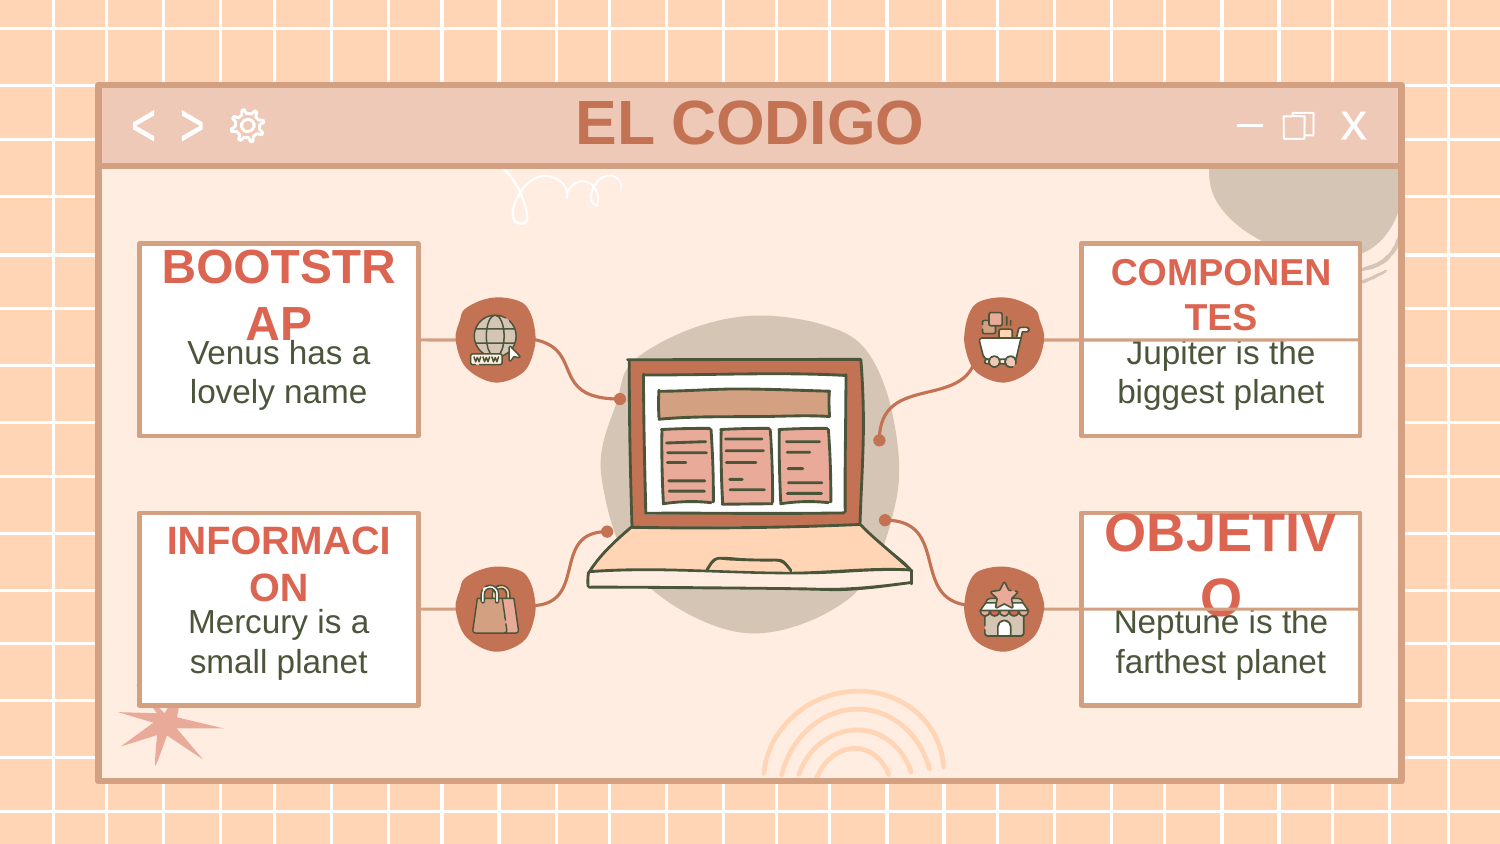

# EL CODIGO

BOOTSTRAP
COMPONENTES

Venus has a lovely name
Jupiter is the biggest planet

INFORMACION
OBJETIVO

Mercury is a small planet
Neptune is the farthest planet